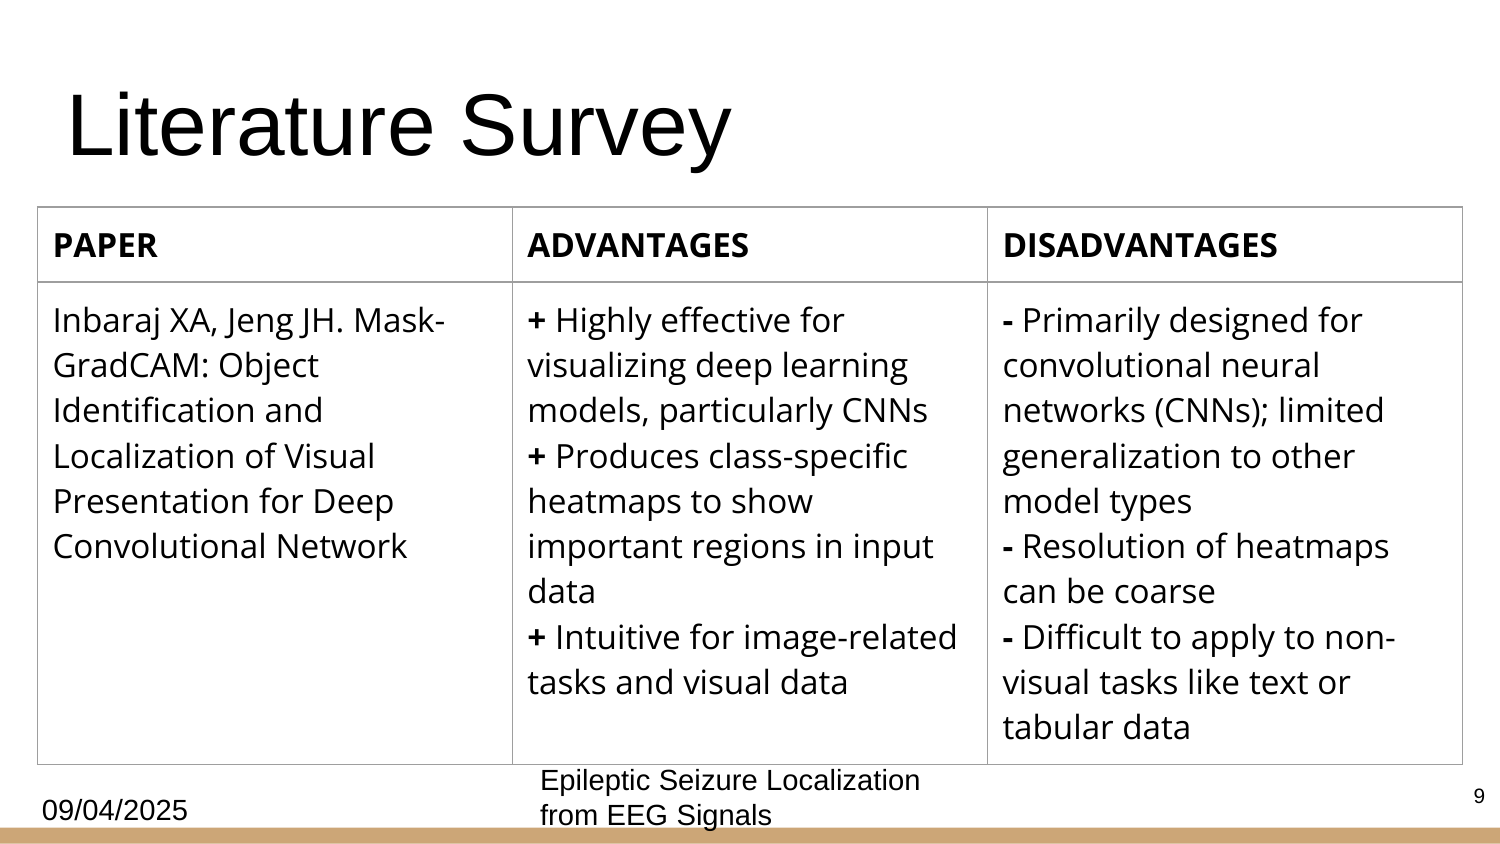

# Literature Survey
| PAPER | ADVANTAGES | DISADVANTAGES |
| --- | --- | --- |
| Inbaraj XA, Jeng JH. Mask-GradCAM: Object Identification and Localization of Visual Presentation for Deep Convolutional Network | + Highly effective for visualizing deep learning models, particularly CNNs + Produces class-specific heatmaps to show important regions in input data + Intuitive for image-related tasks and visual data | - Primarily designed for convolutional neural networks (CNNs); limited generalization to other model types - Resolution of heatmaps can be coarse - Difficult to apply to non-visual tasks like text or tabular data |
9
Epileptic Seizure Localization from EEG Signals
09/04/2025